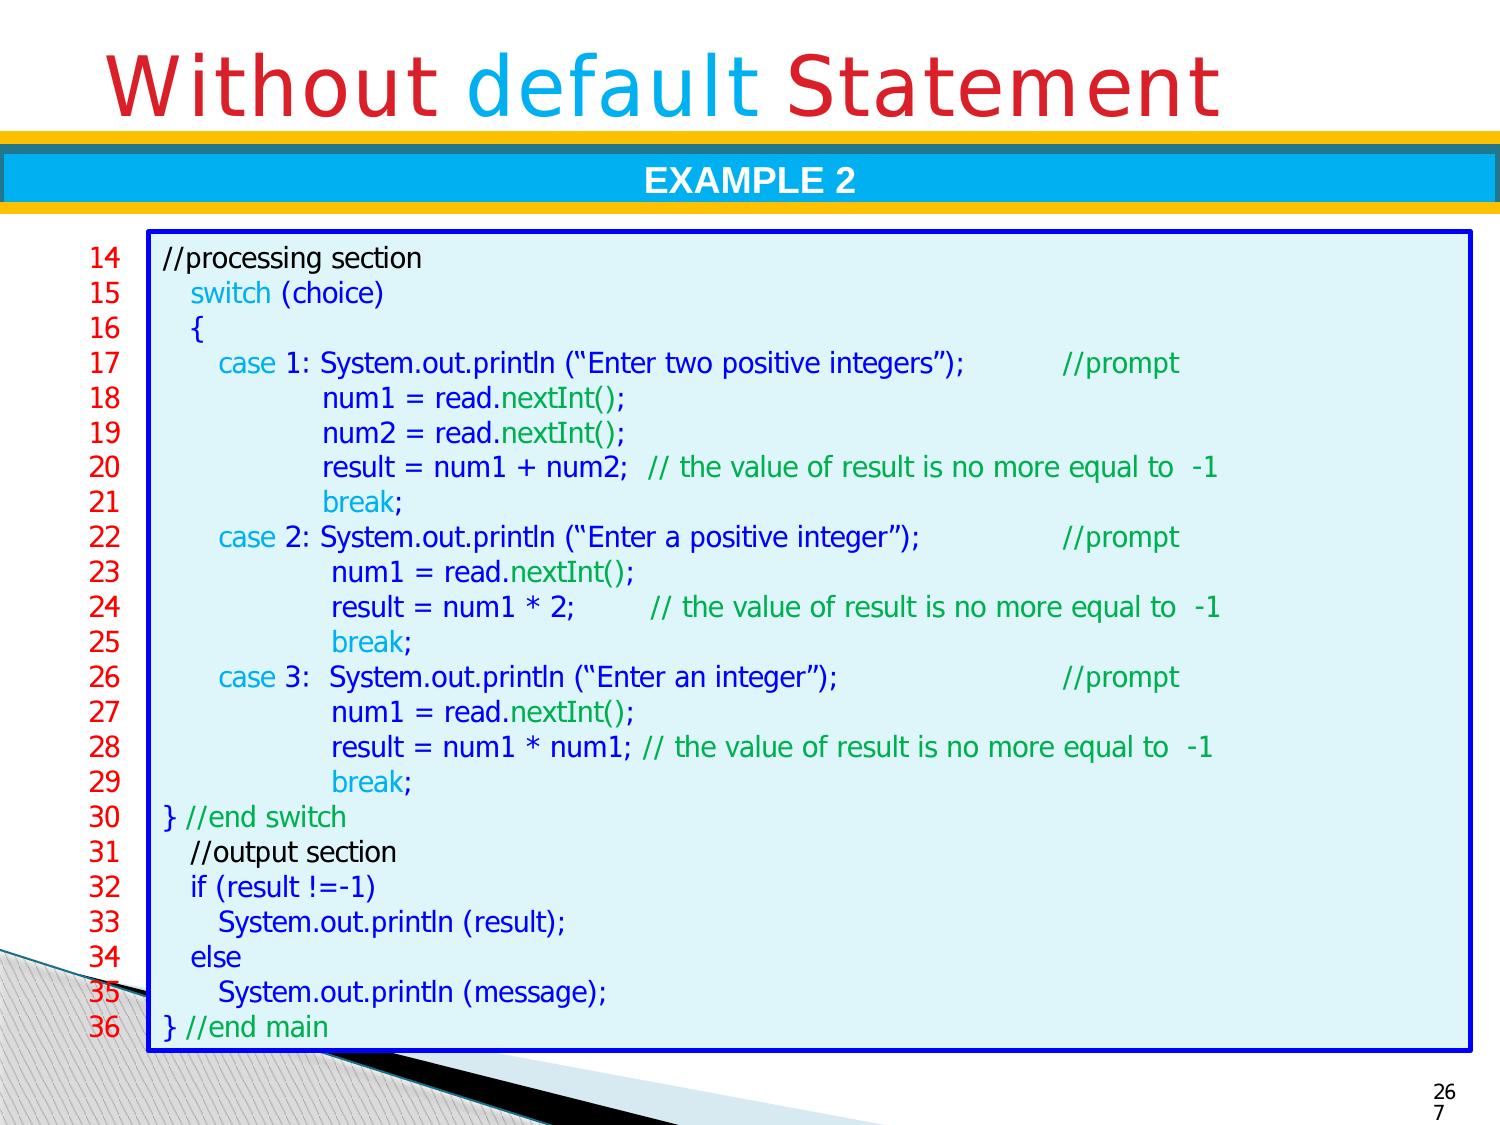

# Without default Statement
EXAMPLE 2
14
15
16
17
18
19
20
21
22
23
24
25
26
27
28
29
30
31
32
33
34
35
36
//processing section
   switch (choice)
   {
      case 1: System.out.println (“Enter two positive integers”);	//prompt
	 num1 = read.nextInt();
	 num2 = read.nextInt();
	 result = num1 + num2;  // the value of result is no more equal to  -1
  	 break;
      case 2: System.out.println (“Enter a positive integer”);	//prompt
	  num1 = read.nextInt();
	  result = num1 * 2;        // the value of result is no more equal to  -1
	  break;
      case 3:  System.out.println (“Enter an integer”);		//prompt
	  num1 = read.nextInt();
	  result = num1 * num1; // the value of result is no more equal to  -1
	  break;
} //end switch
   //output section
   if (result !=-1)
      System.out.println (result);
   else
      System.out.println (message);
} //end main
267